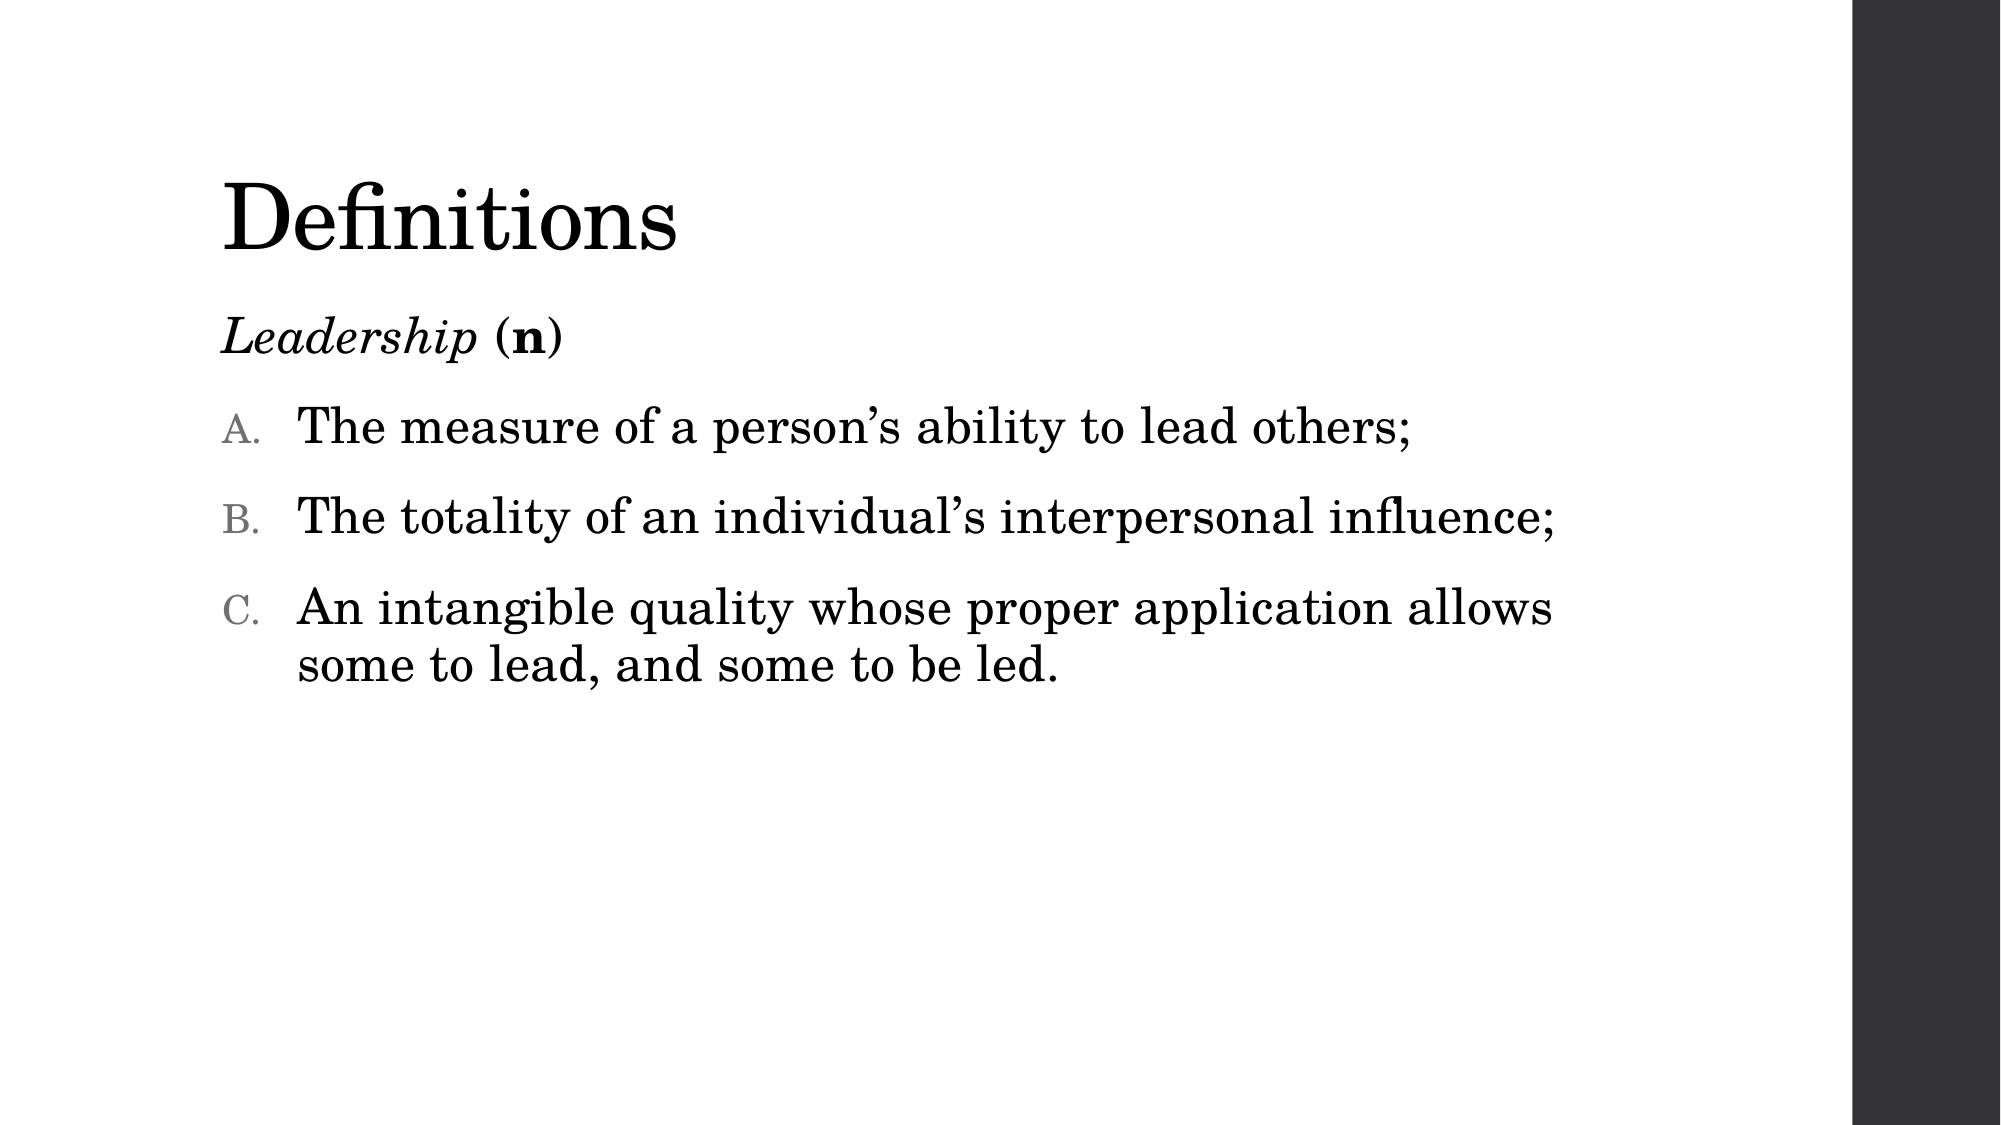

# Definitions
Leadership (n)
The measure of a person’s ability to lead others;
The totality of an individual’s interpersonal influence;
An intangible quality whose proper application allows some to lead, and some to be led.